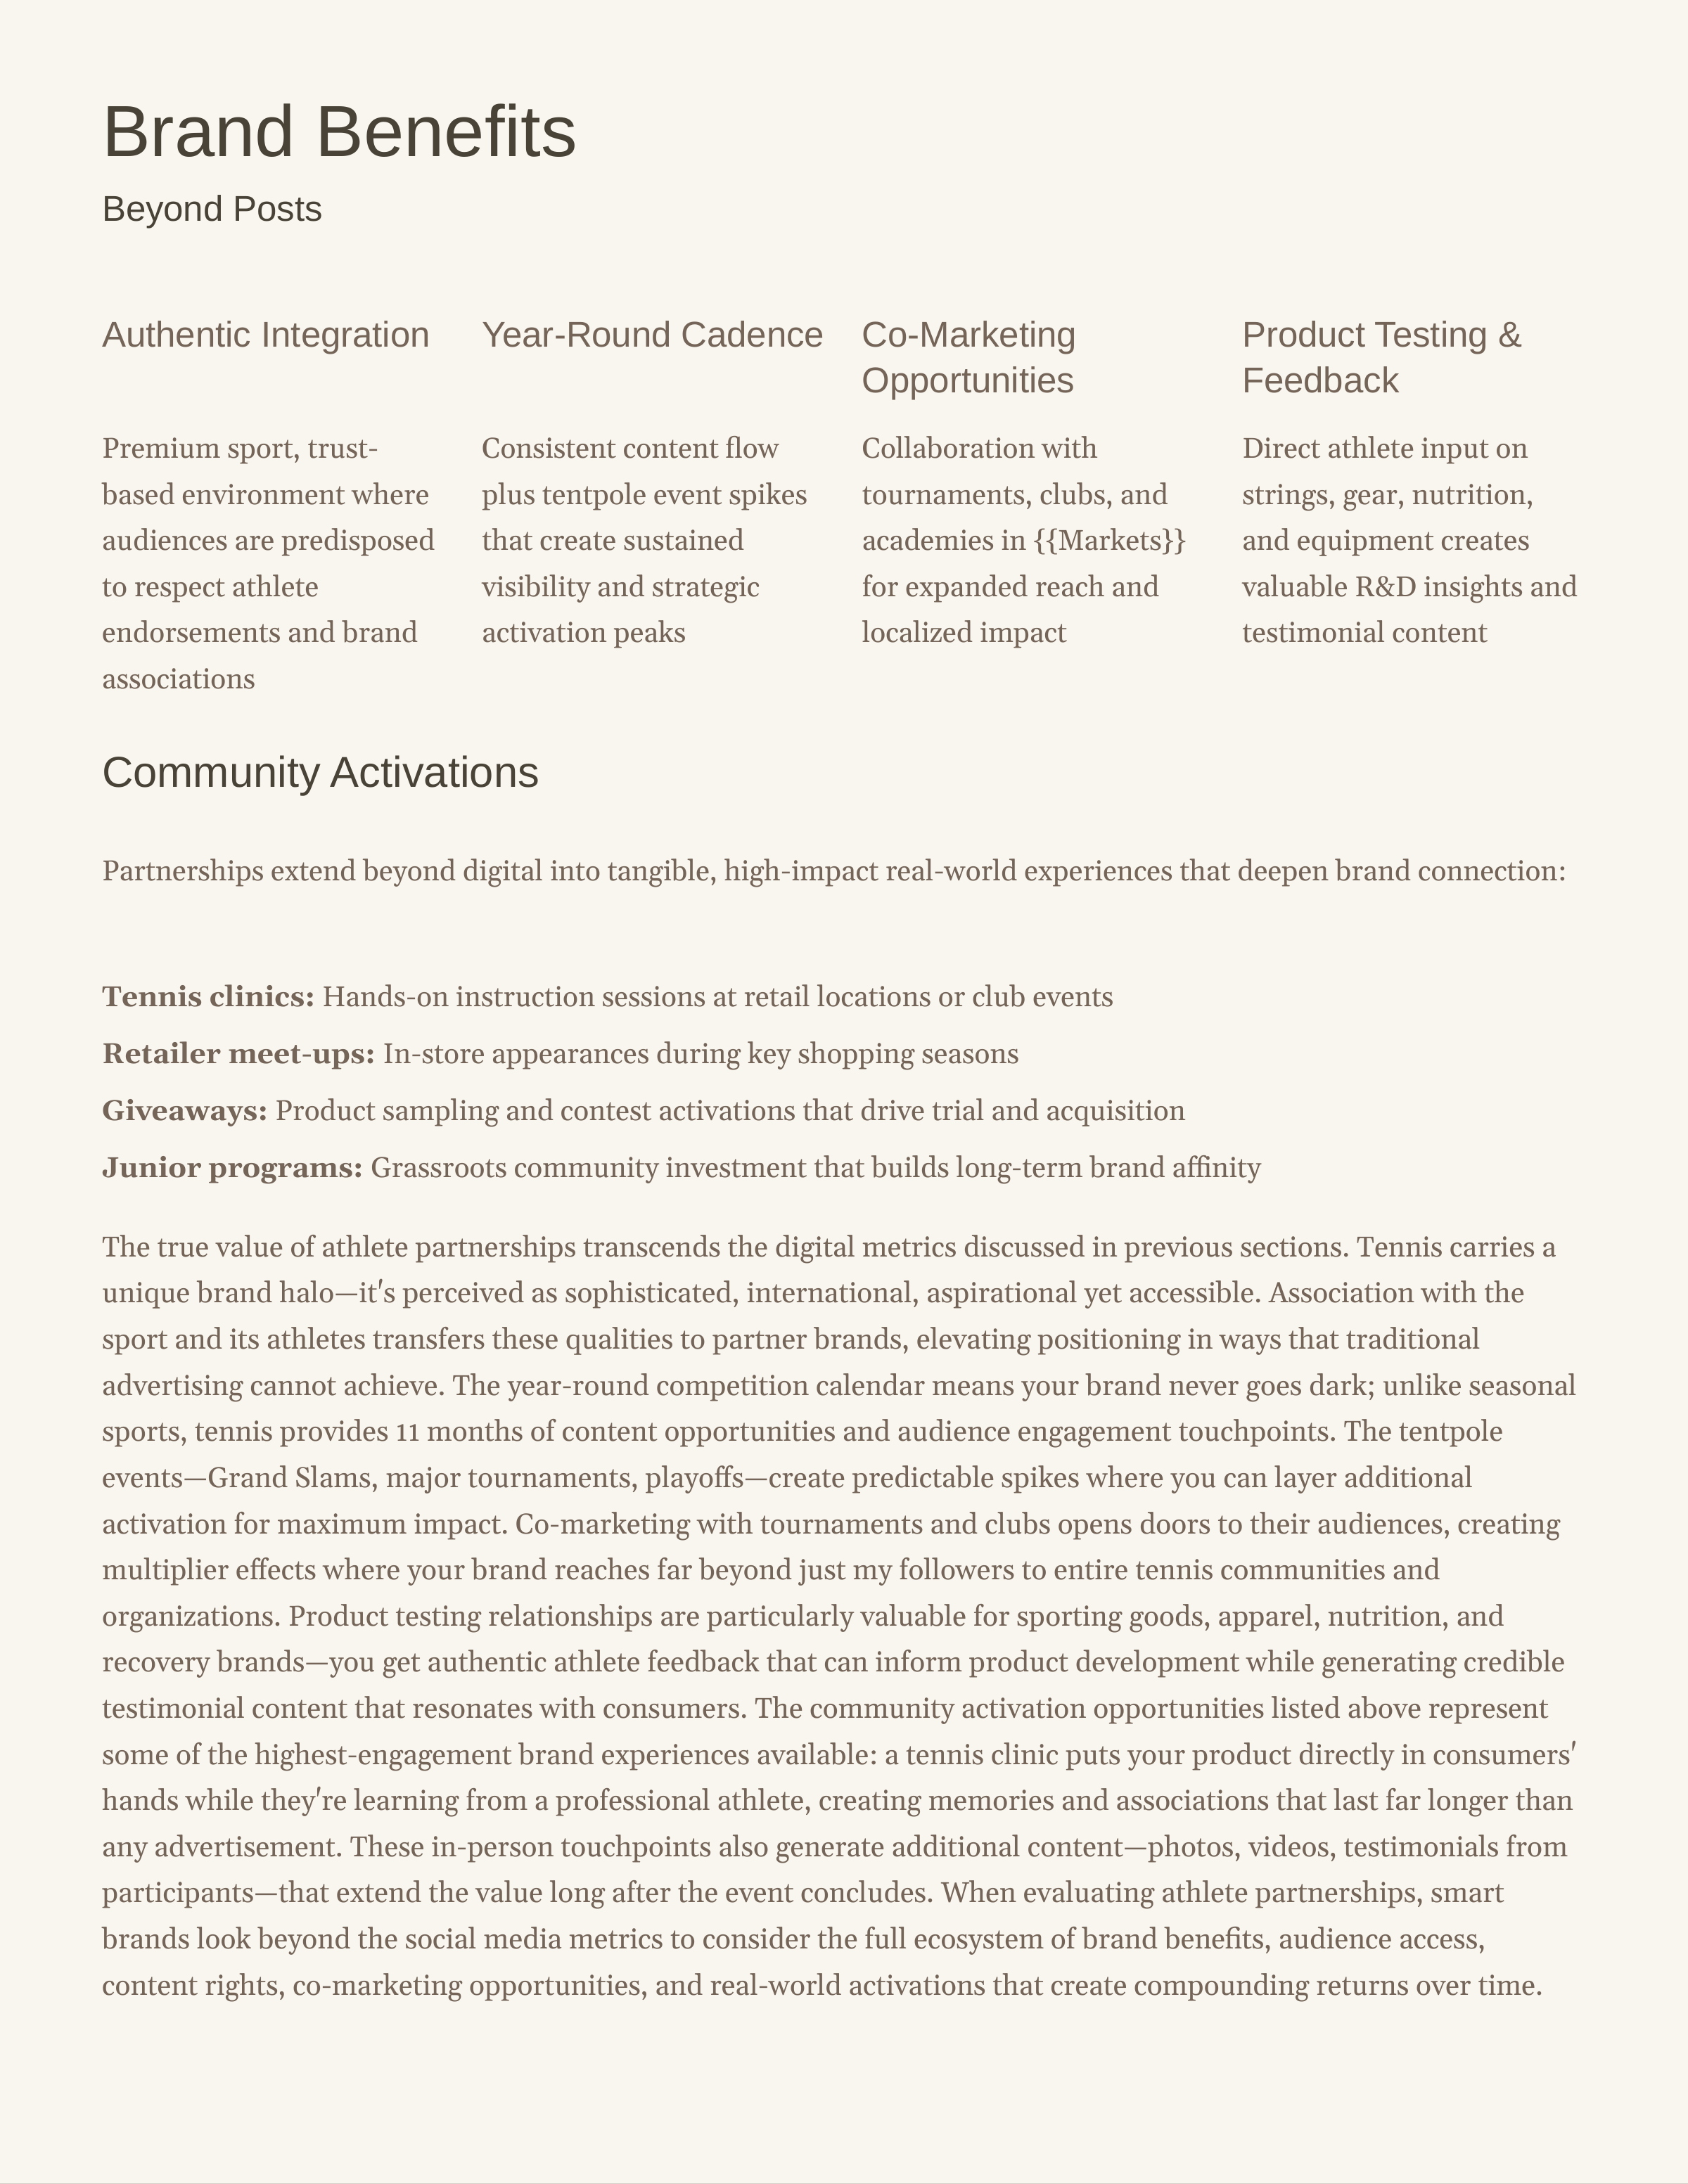

Brand Benefits
Beyond Posts
Authentic Integration
Year-Round Cadence
Co-Marketing Opportunities
Product Testing & Feedback
Premium sport, trust-based environment where audiences are predisposed to respect athlete endorsements and brand associations
Consistent content flow plus tentpole event spikes that create sustained visibility and strategic activation peaks
Collaboration with tournaments, clubs, and academies in {{Markets}} for expanded reach and localized impact
Direct athlete input on strings, gear, nutrition, and equipment creates valuable R&D insights and testimonial content
Community Activations
Partnerships extend beyond digital into tangible, high-impact real-world experiences that deepen brand connection:
Tennis clinics: Hands-on instruction sessions at retail locations or club events
Retailer meet-ups: In-store appearances during key shopping seasons
Giveaways: Product sampling and contest activations that drive trial and acquisition
Junior programs: Grassroots community investment that builds long-term brand affinity
The true value of athlete partnerships transcends the digital metrics discussed in previous sections. Tennis carries a unique brand halo—it's perceived as sophisticated, international, aspirational yet accessible. Association with the sport and its athletes transfers these qualities to partner brands, elevating positioning in ways that traditional advertising cannot achieve. The year-round competition calendar means your brand never goes dark; unlike seasonal sports, tennis provides 11 months of content opportunities and audience engagement touchpoints. The tentpole events—Grand Slams, major tournaments, playoffs—create predictable spikes where you can layer additional activation for maximum impact. Co-marketing with tournaments and clubs opens doors to their audiences, creating multiplier effects where your brand reaches far beyond just my followers to entire tennis communities and organizations. Product testing relationships are particularly valuable for sporting goods, apparel, nutrition, and recovery brands—you get authentic athlete feedback that can inform product development while generating credible testimonial content that resonates with consumers. The community activation opportunities listed above represent some of the highest-engagement brand experiences available: a tennis clinic puts your product directly in consumers' hands while they're learning from a professional athlete, creating memories and associations that last far longer than any advertisement. These in-person touchpoints also generate additional content—photos, videos, testimonials from participants—that extend the value long after the event concludes. When evaluating athlete partnerships, smart brands look beyond the social media metrics to consider the full ecosystem of brand benefits, audience access, content rights, co-marketing opportunities, and real-world activations that create compounding returns over time.